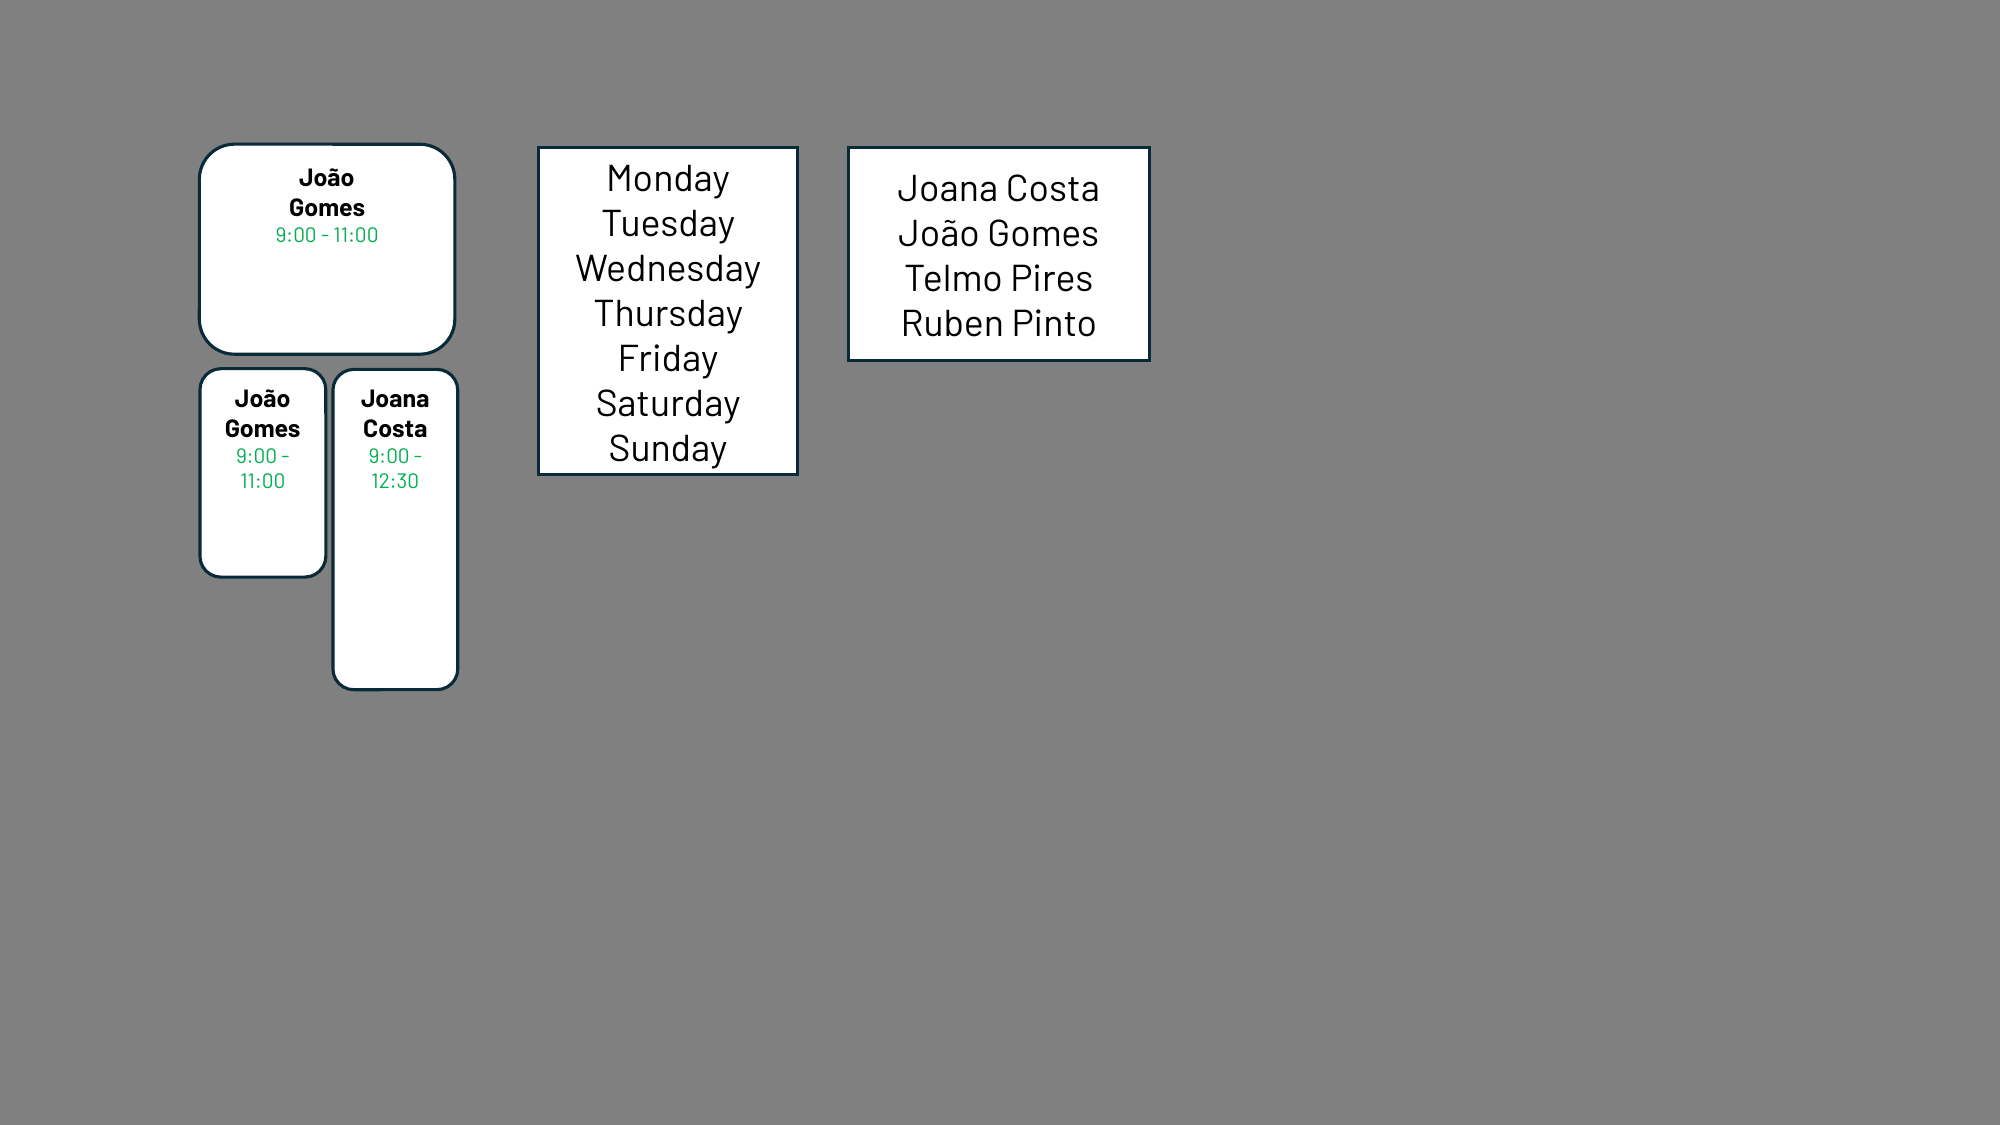

João
Gomes
9:00 - 11:00
Monday
Tuesday
Wednesday
Thursday
Friday
Saturday
Sunday
Joana Costa
João Gomes
Telmo Pires
Ruben Pinto
João
Gomes
9:00 - 11:00
Joana Costa
9:00 - 12:30